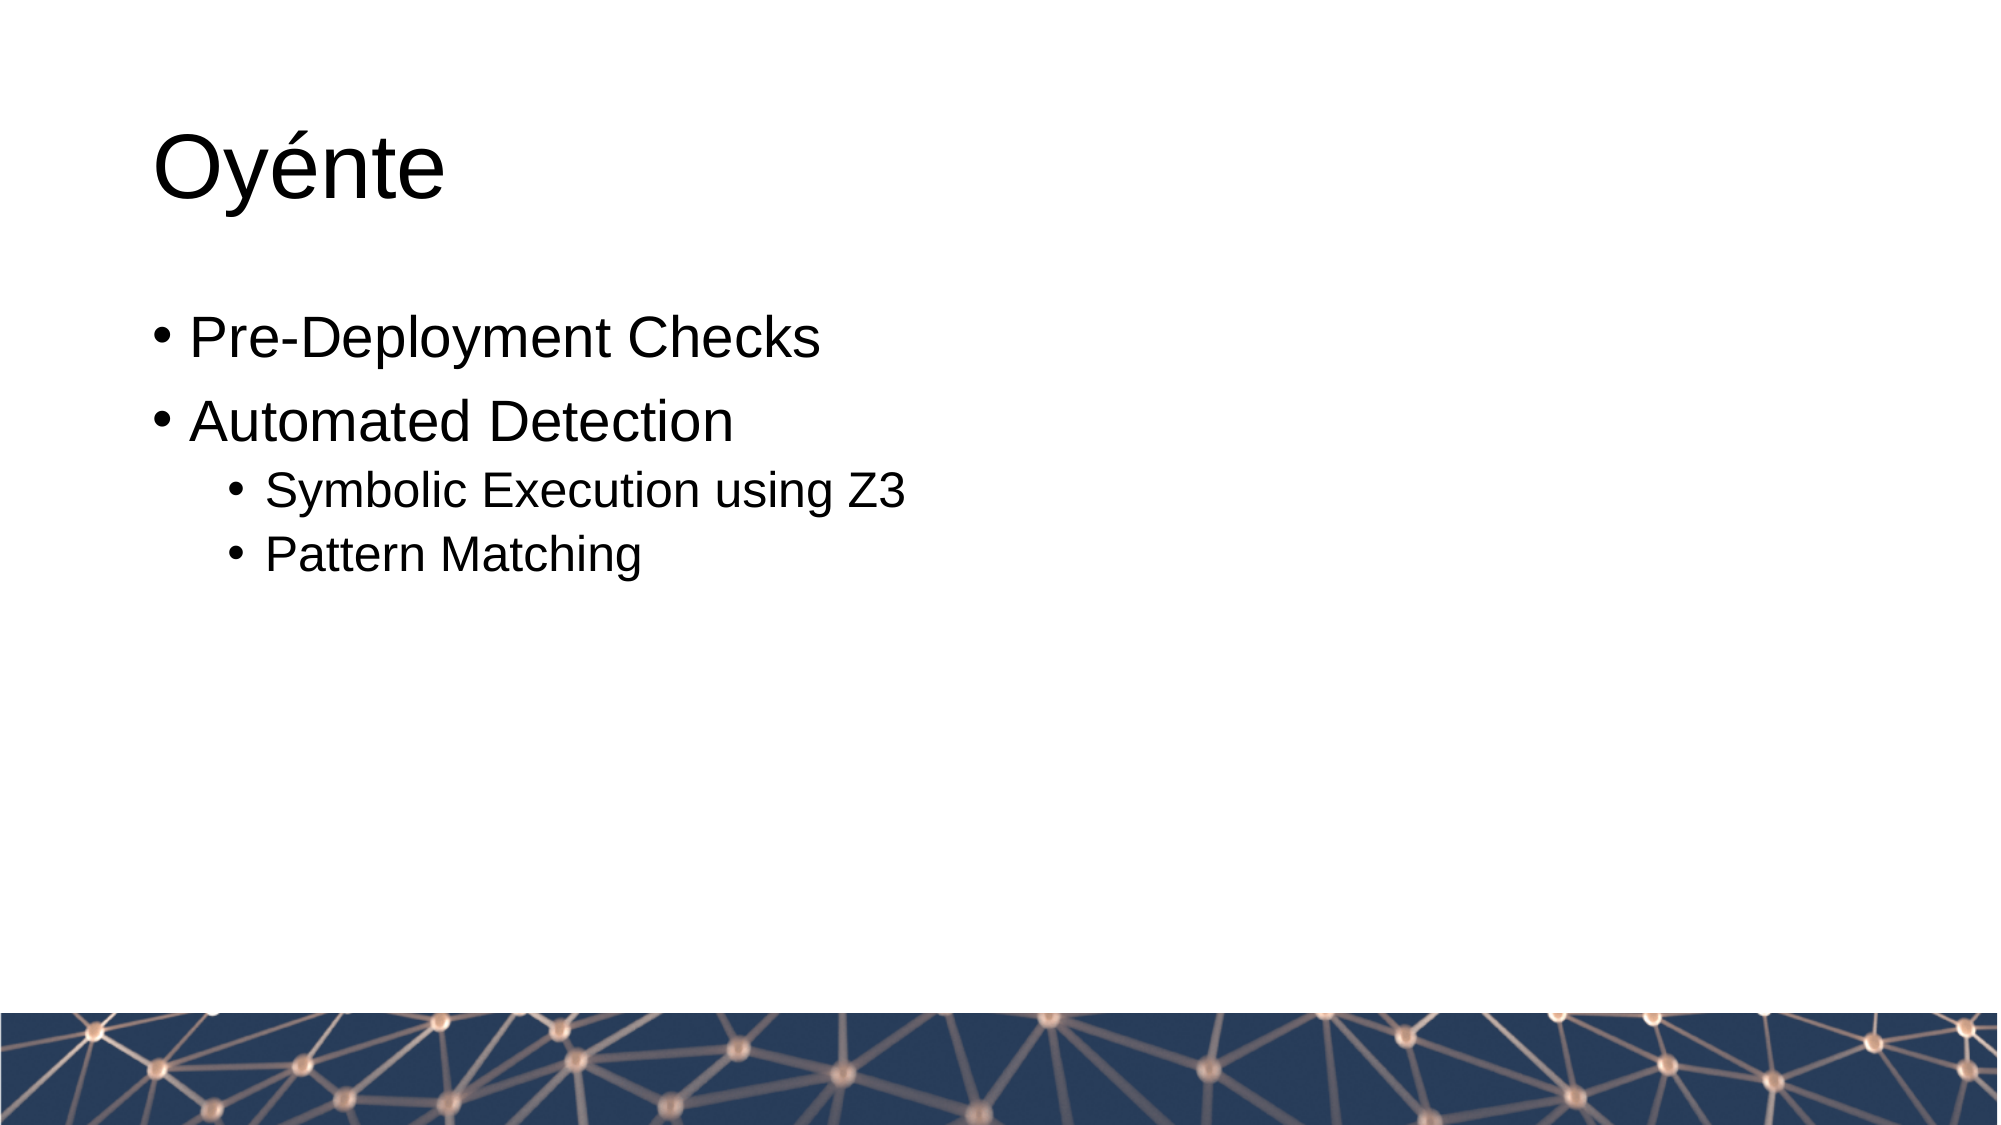

# Oyénte
Pre-Deployment Checks
Automated Detection
Symbolic Execution using Z3
Pattern Matching